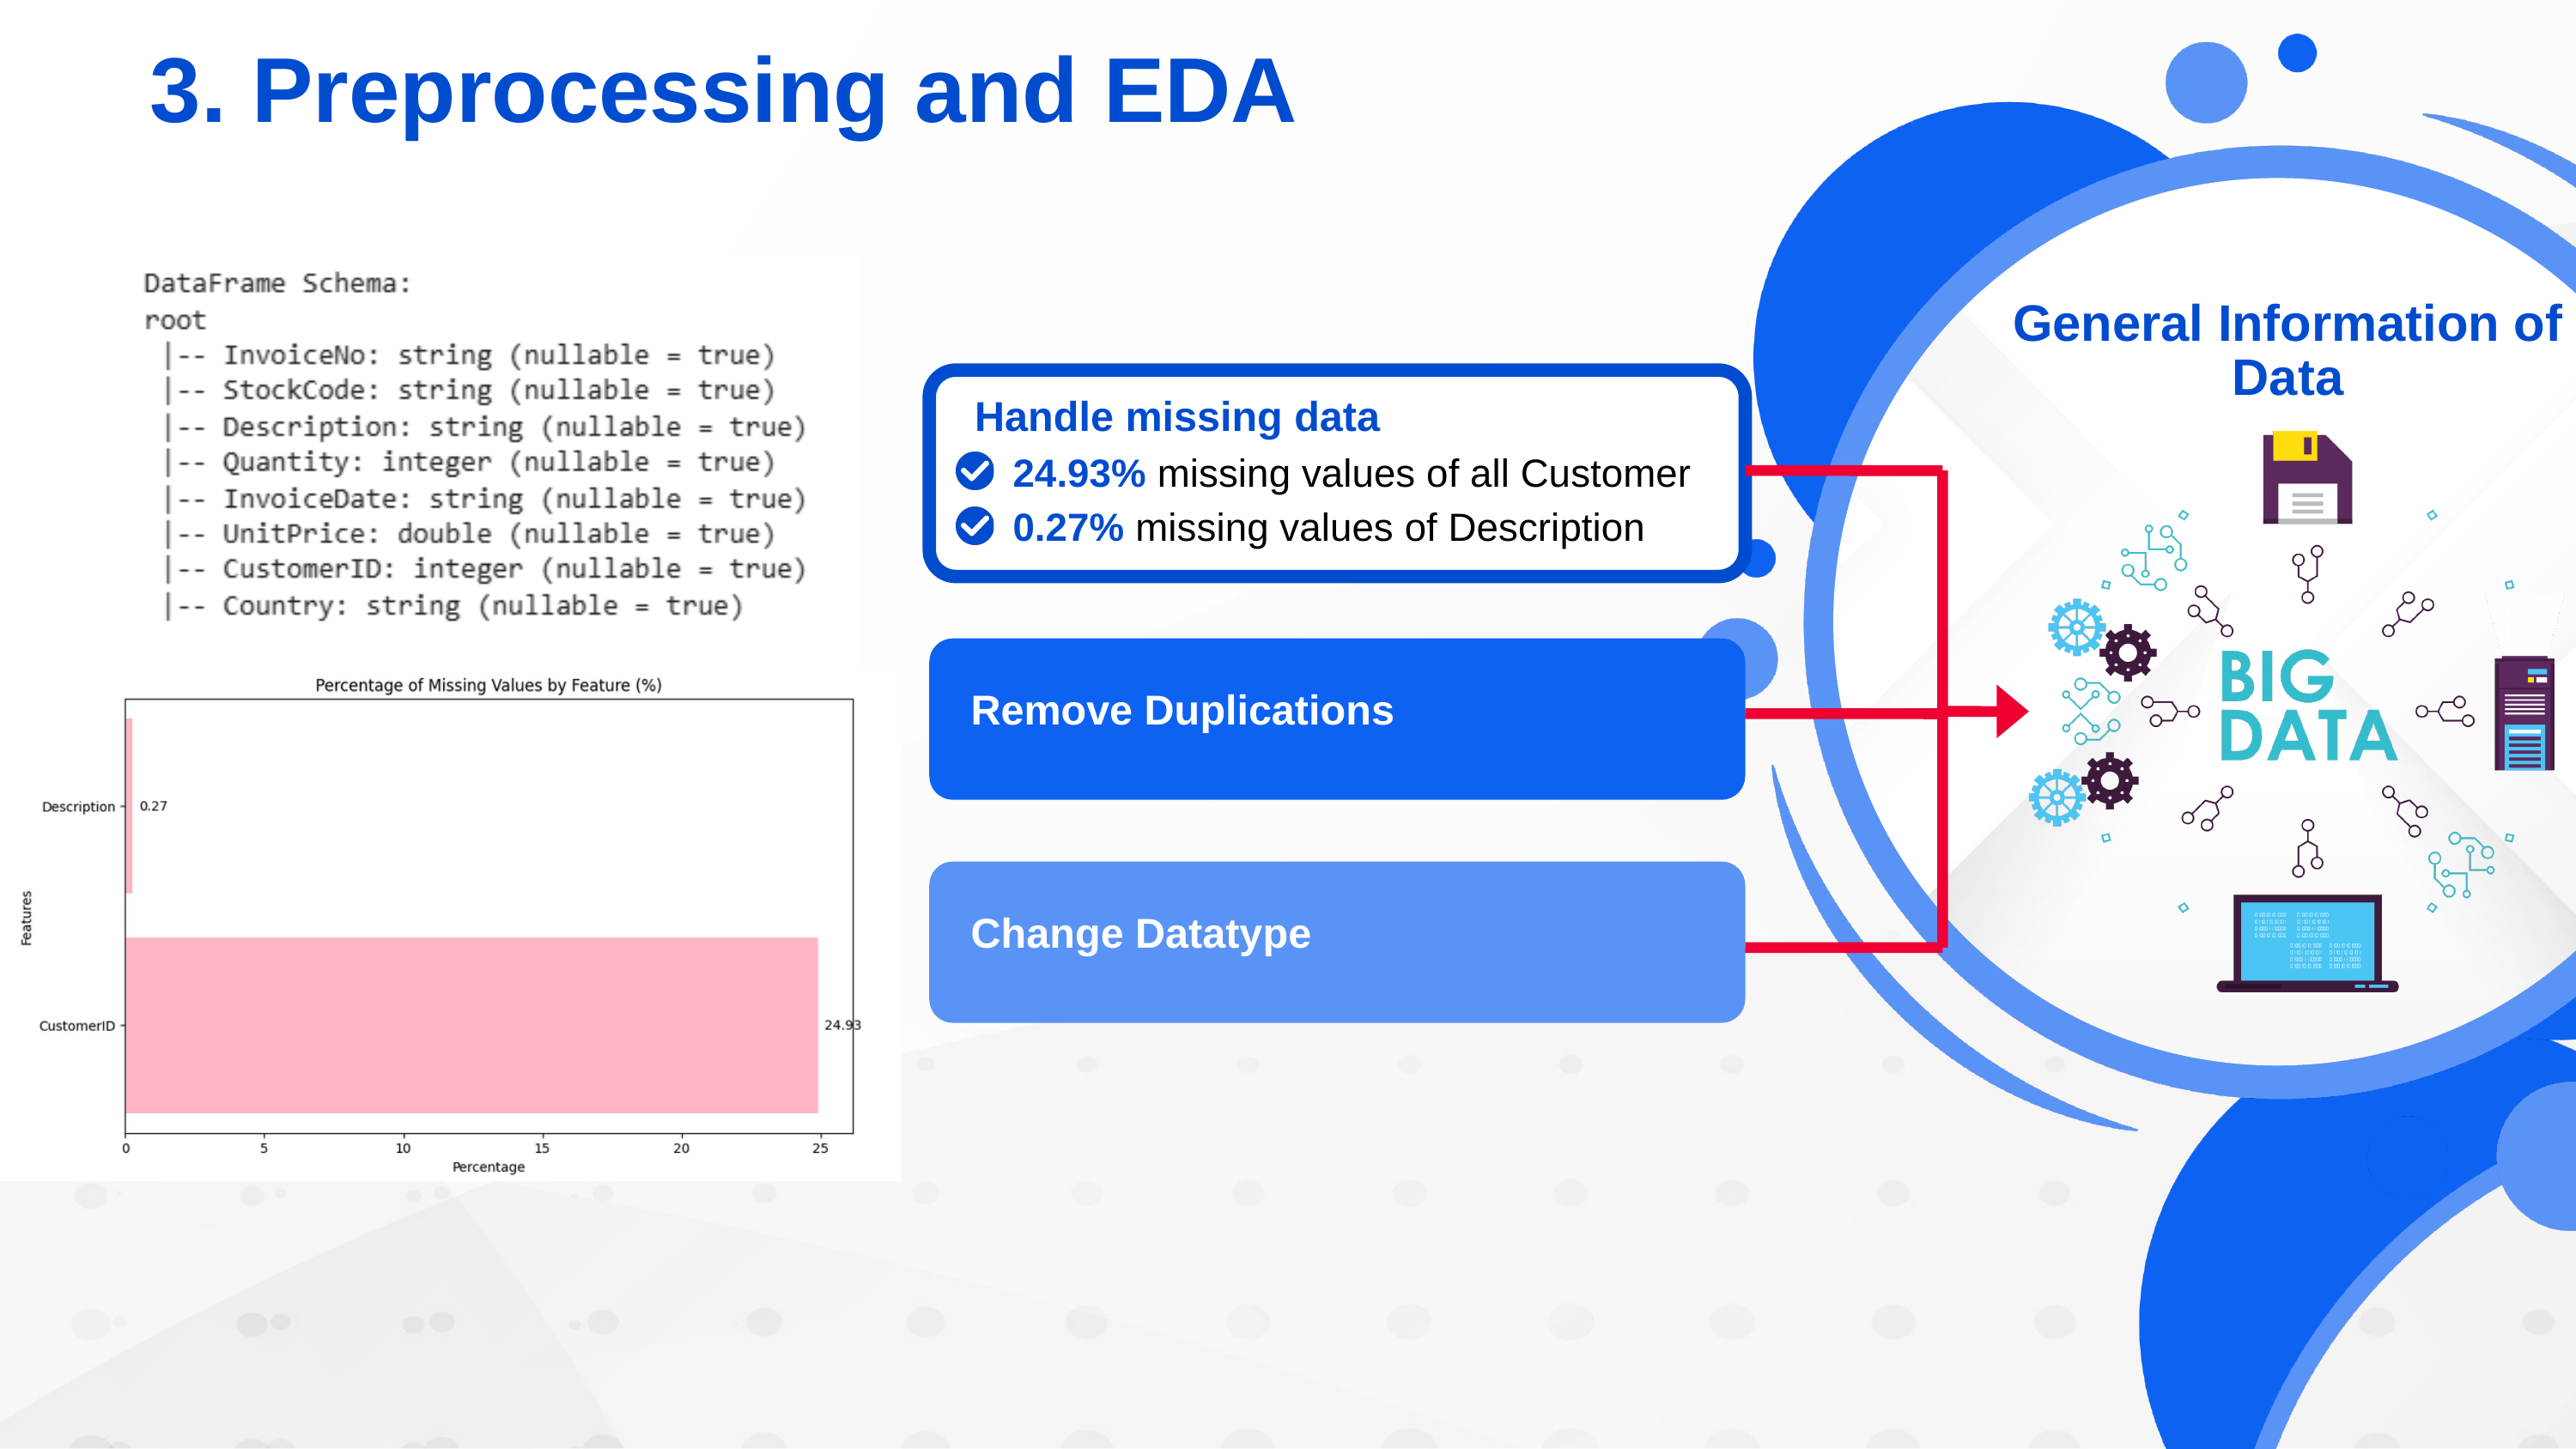

3. Preprocessing and EDA

General Information of Data

Handle missing data

24.93% missing values of all Customer

0.27% missing values of Description

Remove Duplications

Change Datatype